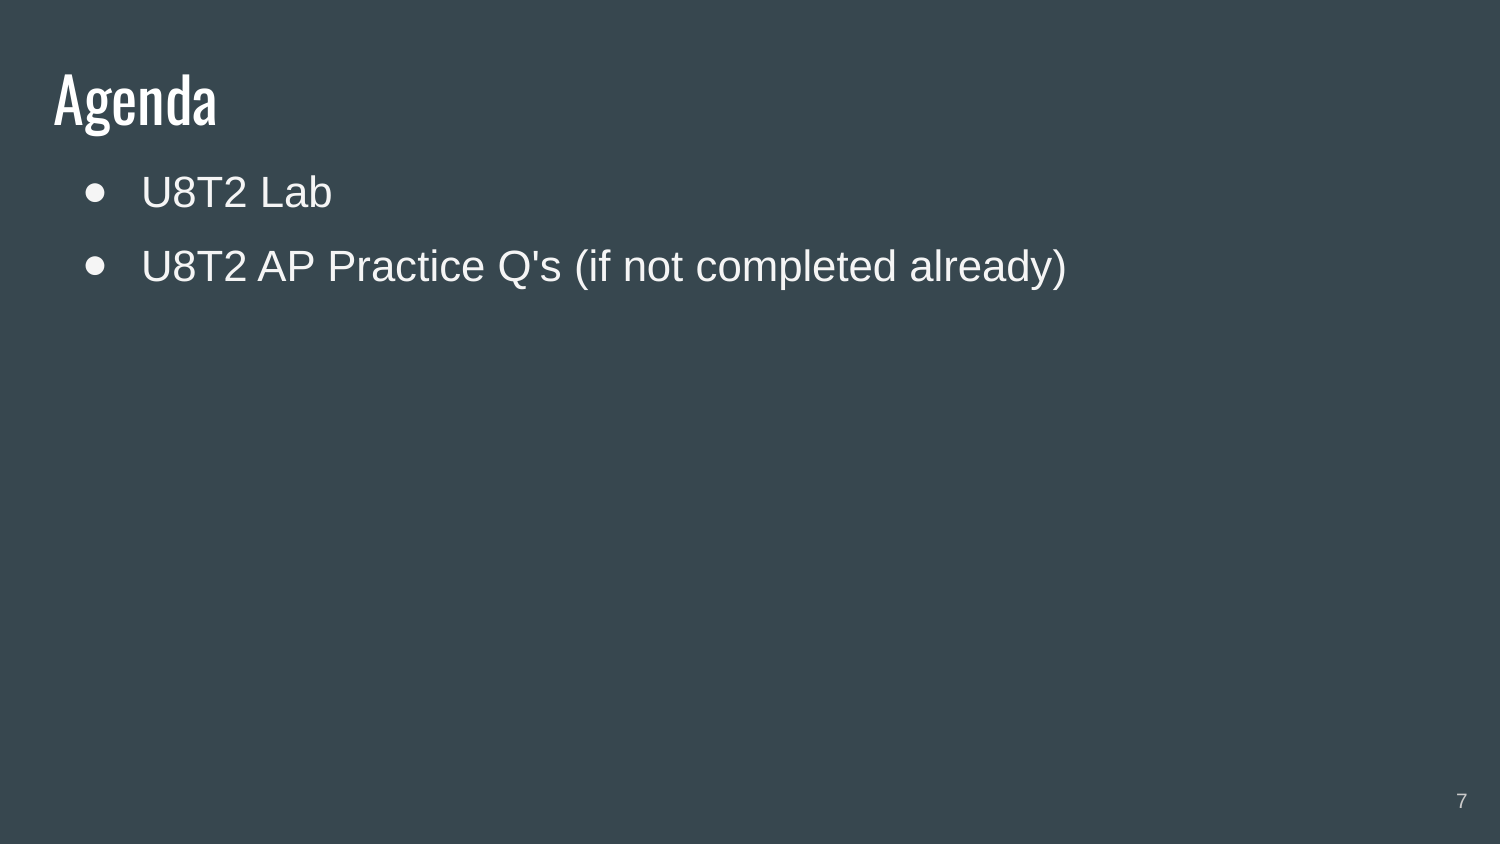

# Agenda
U8T2 Lab
U8T2 AP Practice Q's (if not completed already)
7